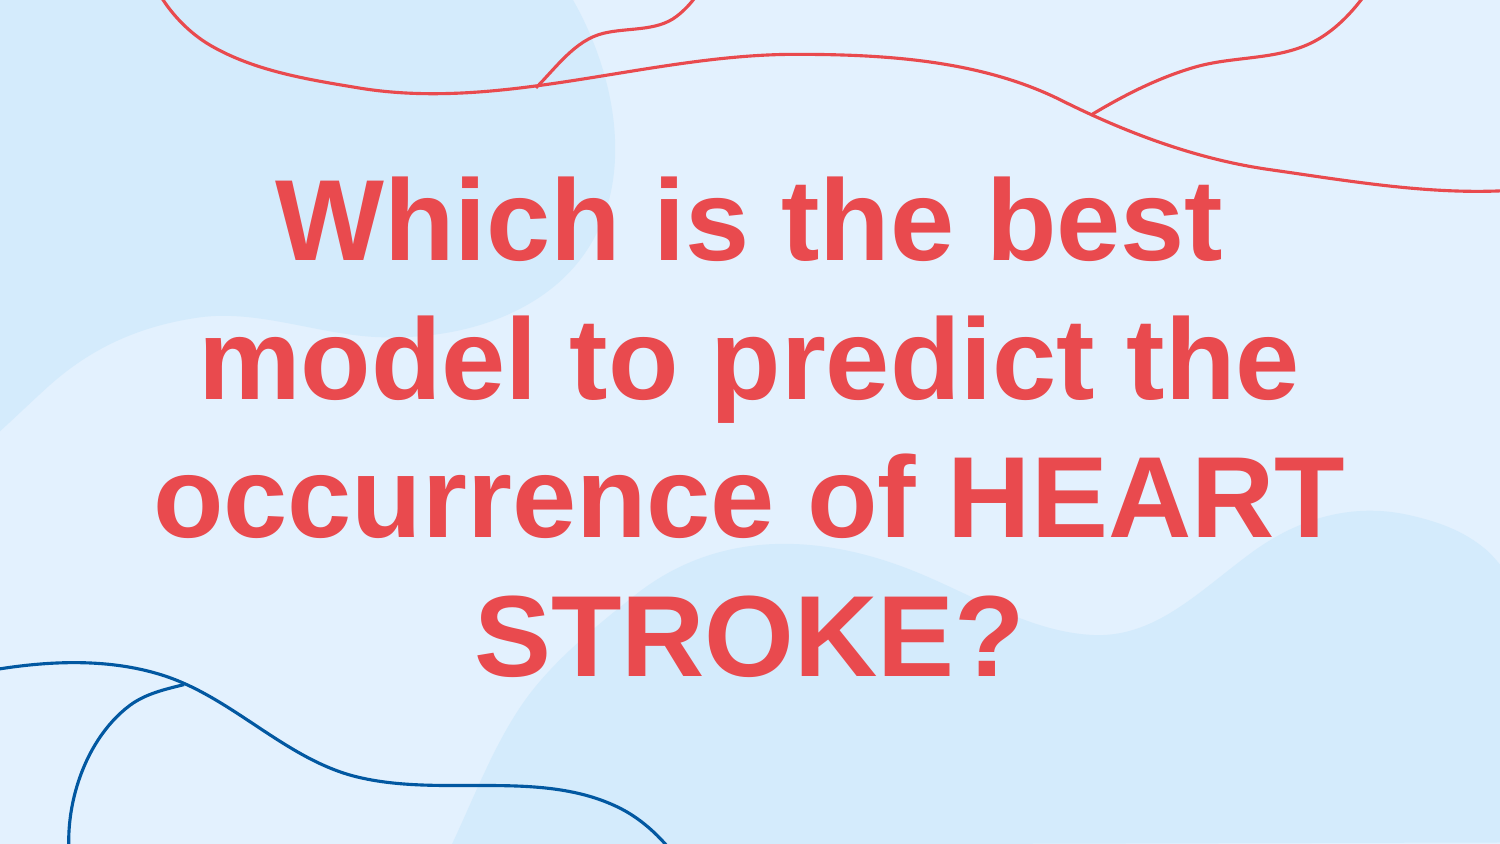

# Which is the best model to predict the occurrence of HEART STROKE?